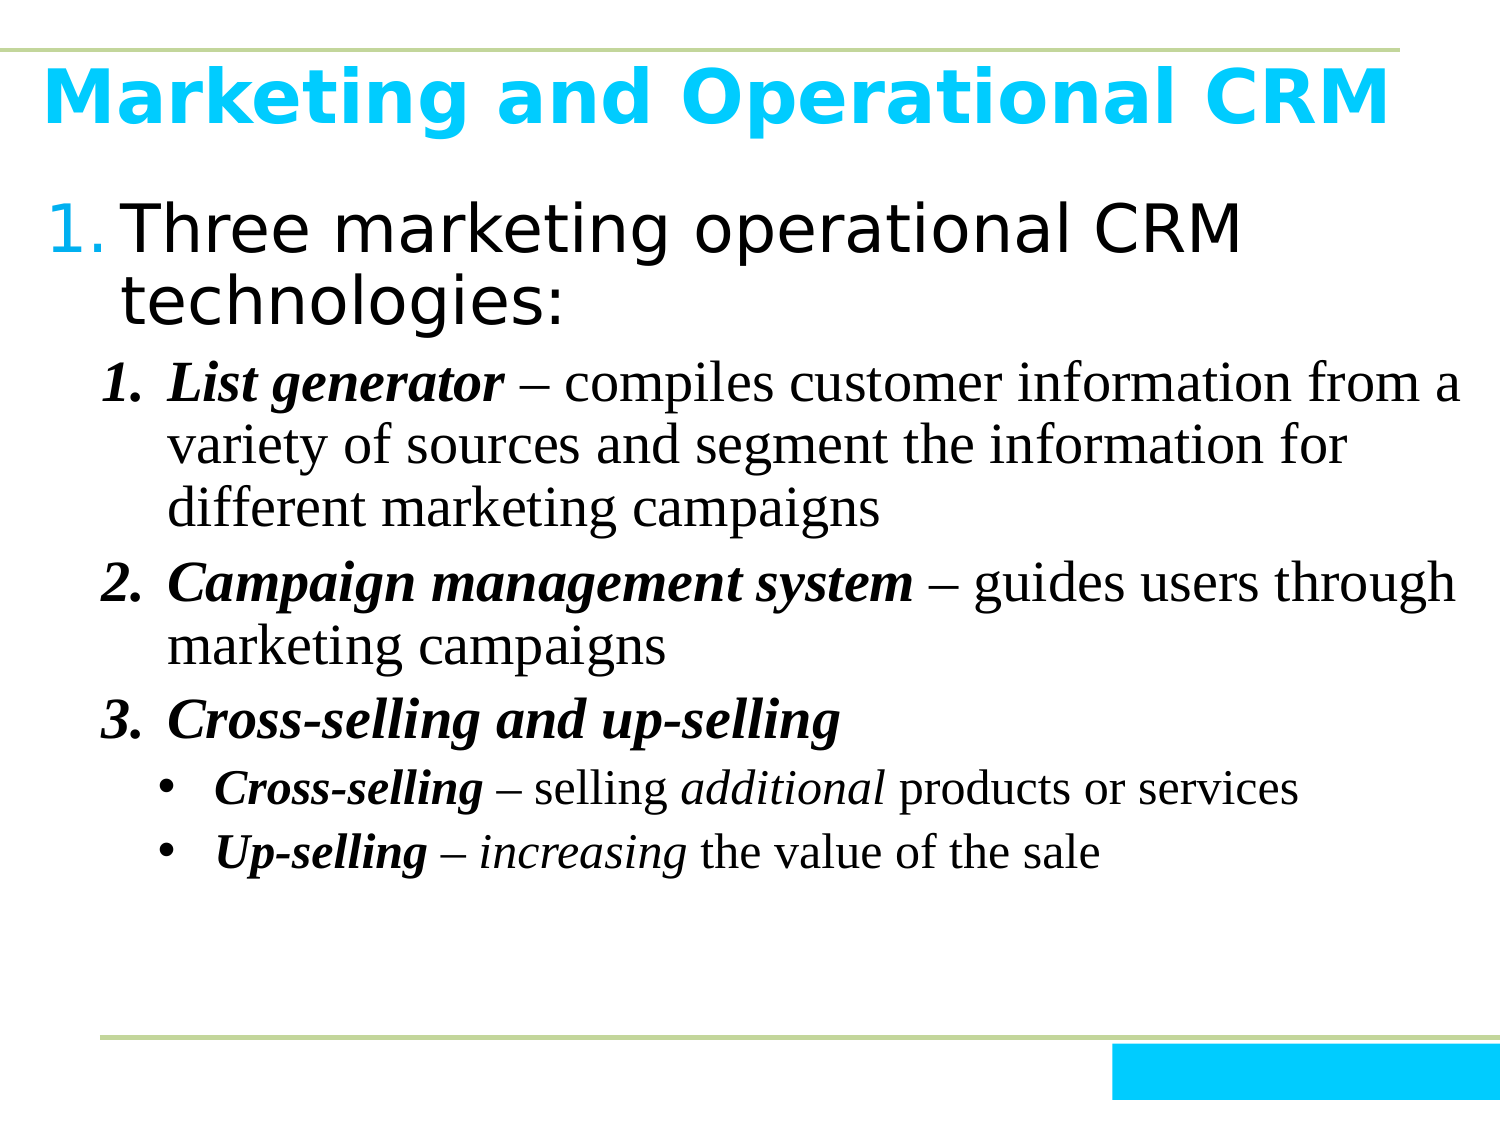

# Marketing and Operational CRM
Three marketing operational CRM technologies:
List generator – compiles customer information from a variety of sources and segment the information for different marketing campaigns
Campaign management system – guides users through marketing campaigns
Cross-selling and up-selling
Cross-selling – selling additional products or services
Up-selling – increasing the value of the sale